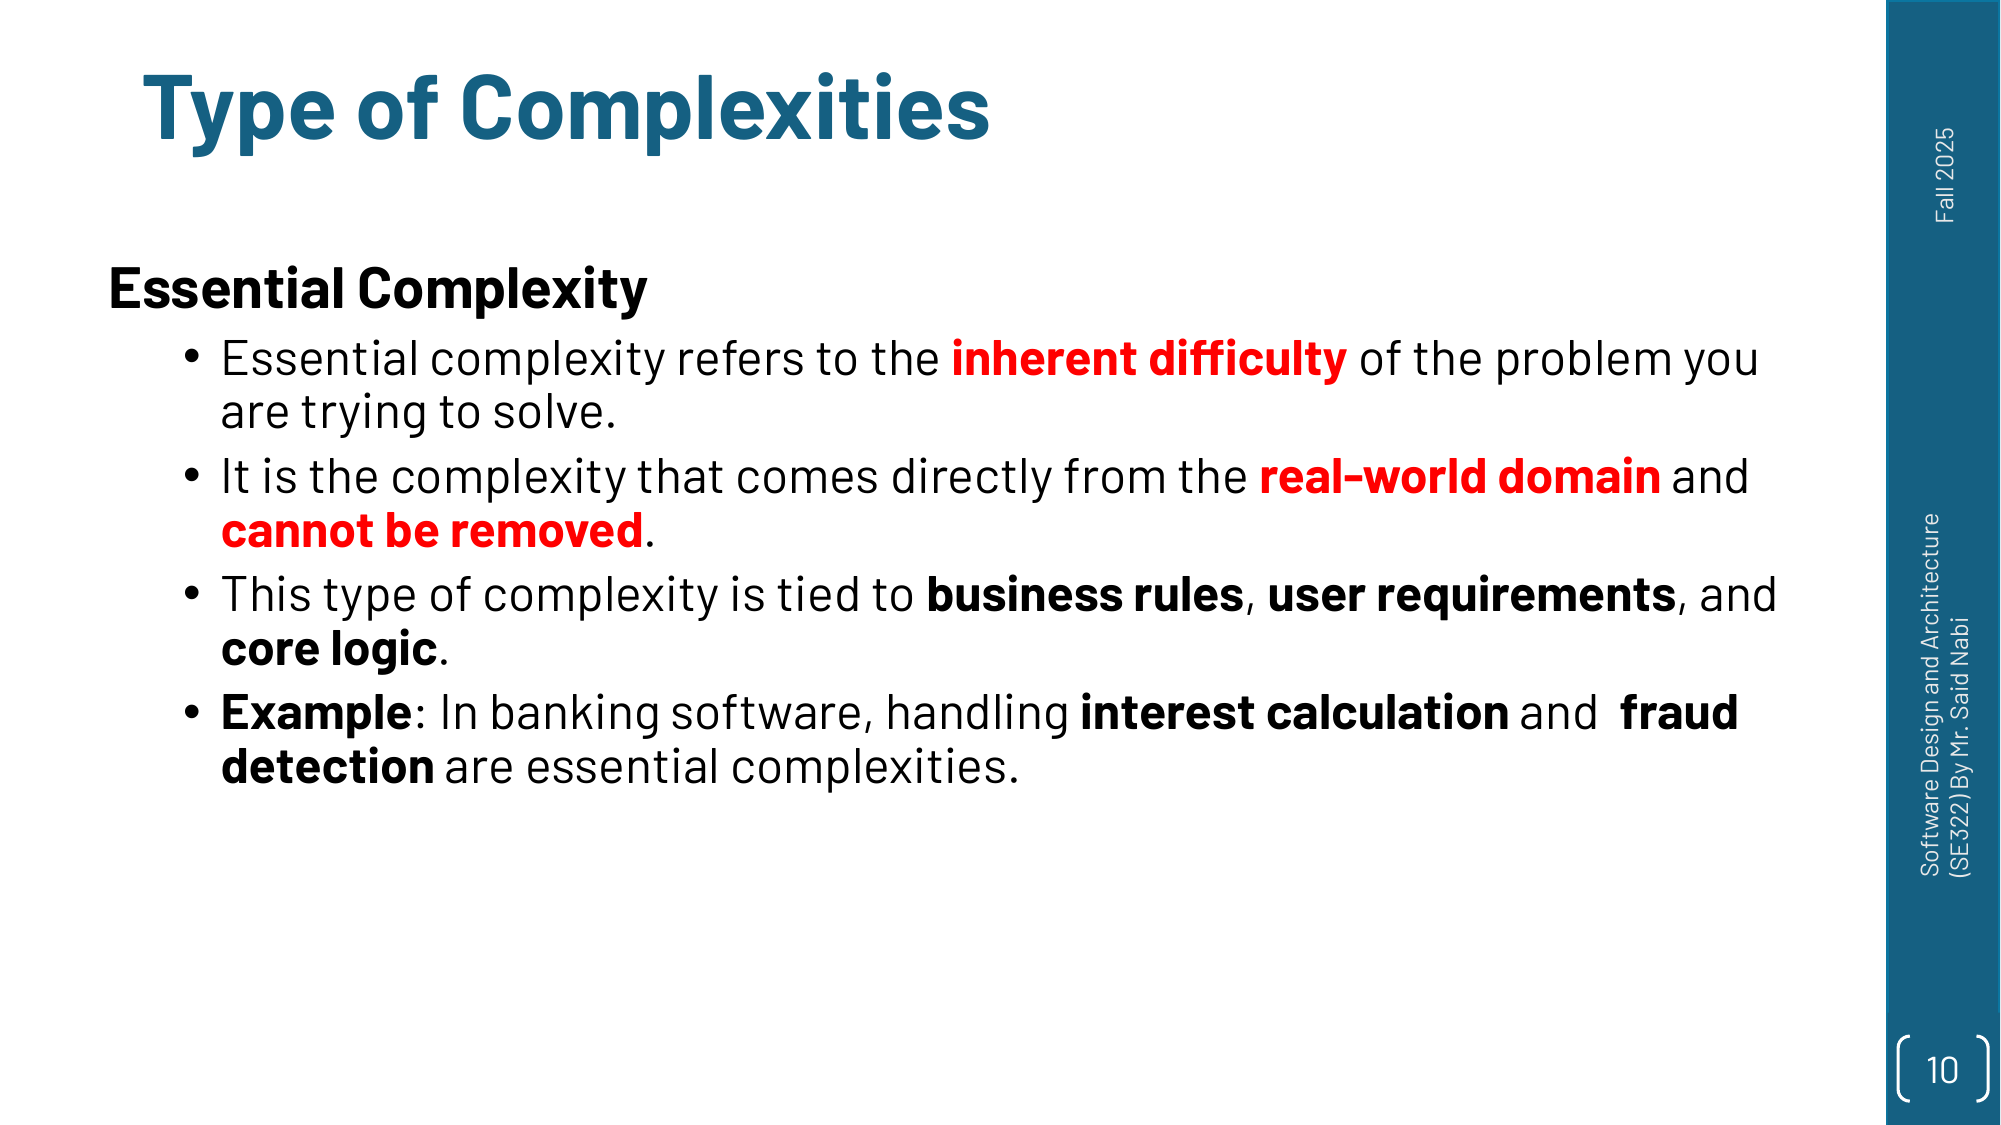

# Type of Complexities
Essential Complexity
Essential complexity refers to the inherent difficulty of the problem you are trying to solve.
It is the complexity that comes directly from the real-world domain and cannot be removed.
This type of complexity is tied to business rules, user requirements, and core logic.
Example: In banking software, handling interest calculation and  fraud detection are essential complexities.